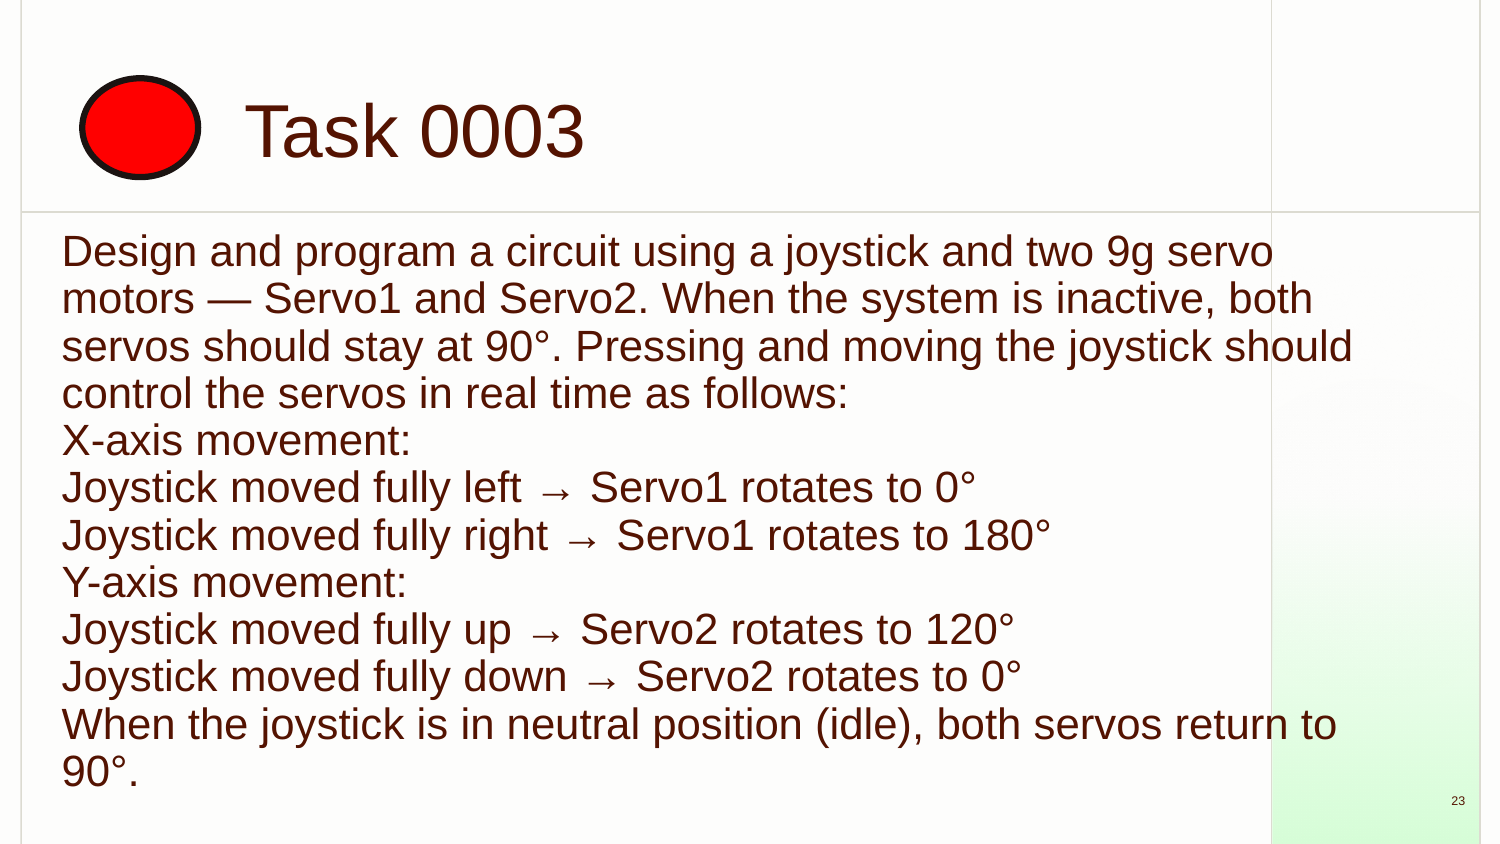

# Design and program a circuit using a joystick and two 9g servo motors — Servo1 and Servo2. When the system is inactive, both servos should stay at 90°. Pressing and moving the joystick should control the servos in real time as follows:
X-axis movement:
Joystick moved fully left → Servo1 rotates to 0°
Joystick moved fully right → Servo1 rotates to 180°
Y-axis movement:
Joystick moved fully up → Servo2 rotates to 120°
Joystick moved fully down → Servo2 rotates to 0°
When the joystick is in neutral position (idle), both servos return to 90°.

Task 0003

23